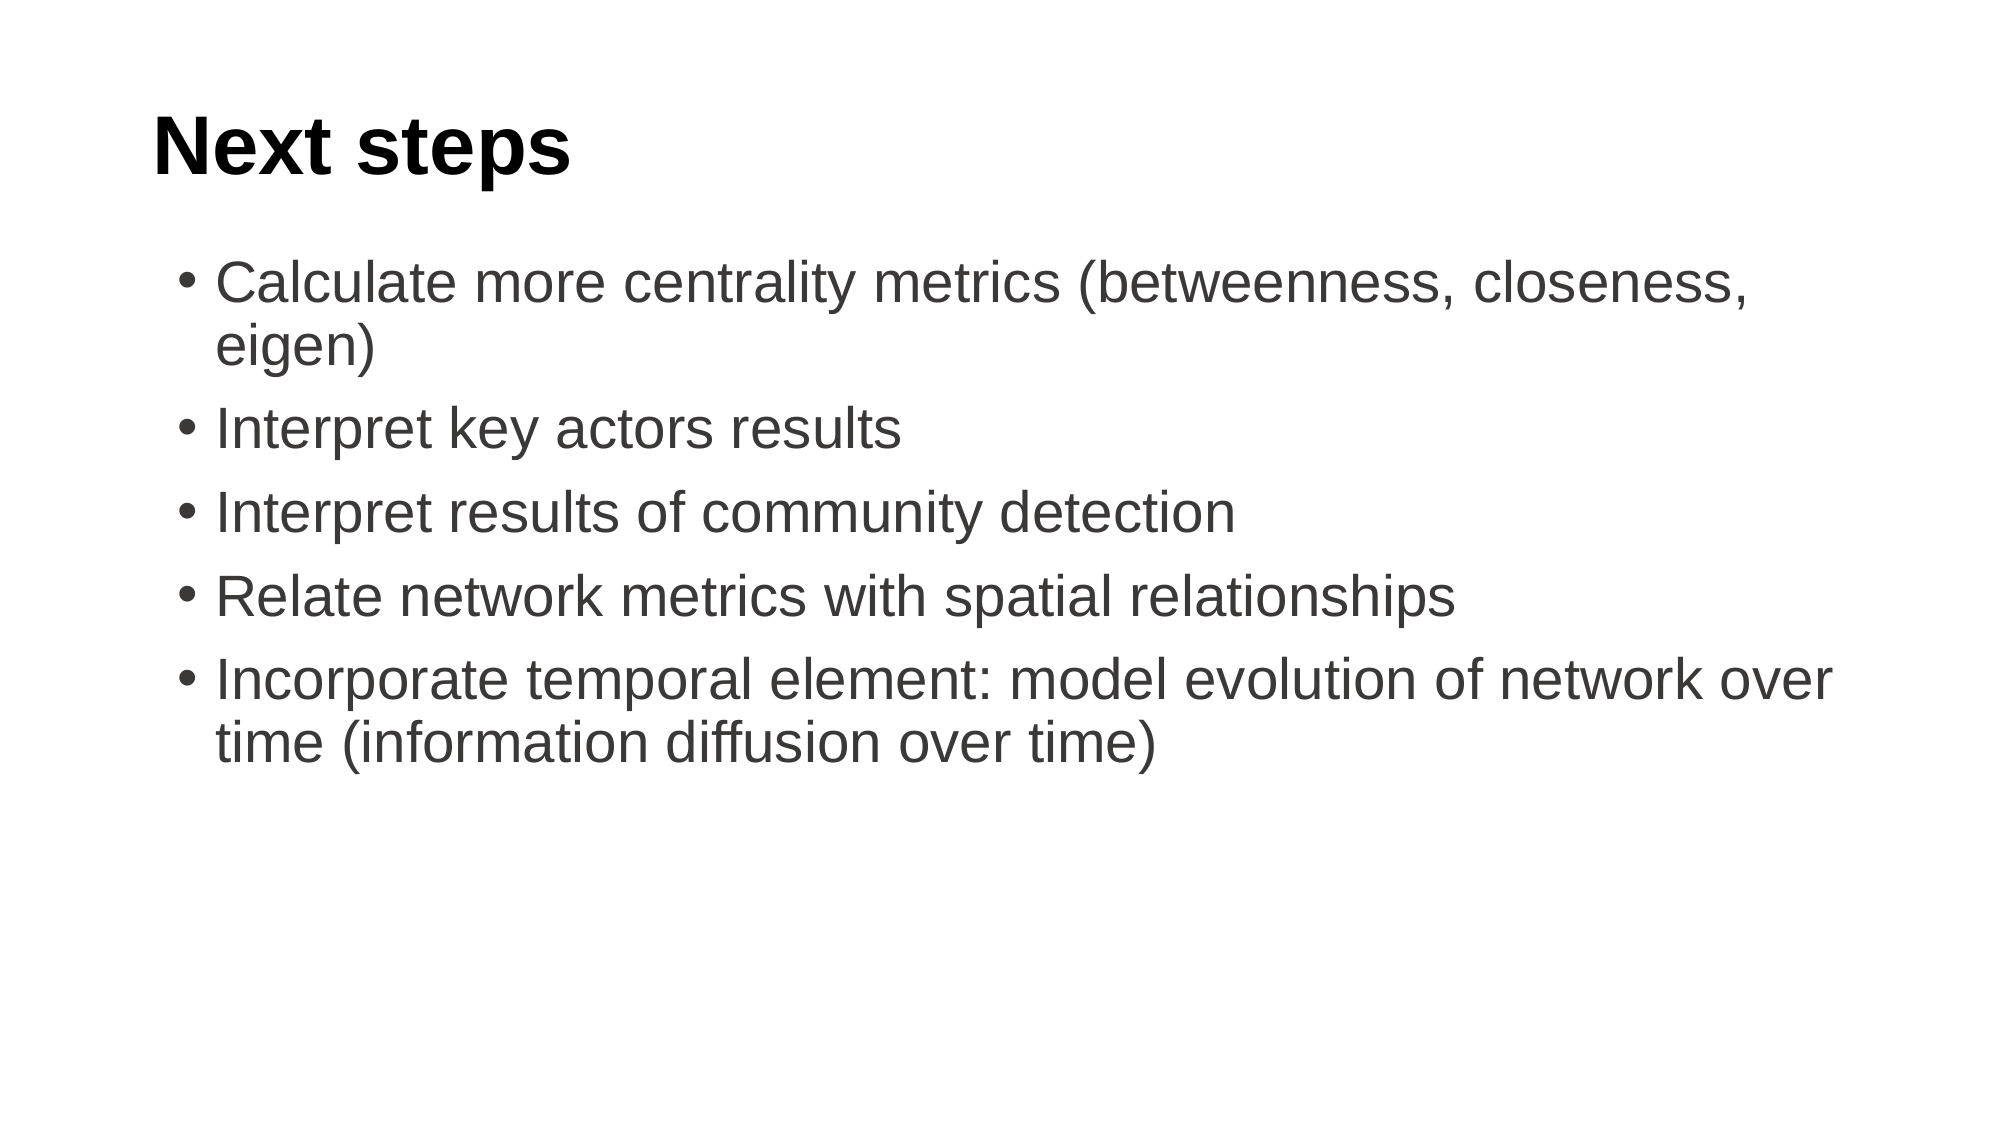

# Next steps
Calculate more centrality metrics (betweenness, closeness, eigen)
Interpret key actors results
Interpret results of community detection
Relate network metrics with spatial relationships
Incorporate temporal element: model evolution of network over time (information diffusion over time)